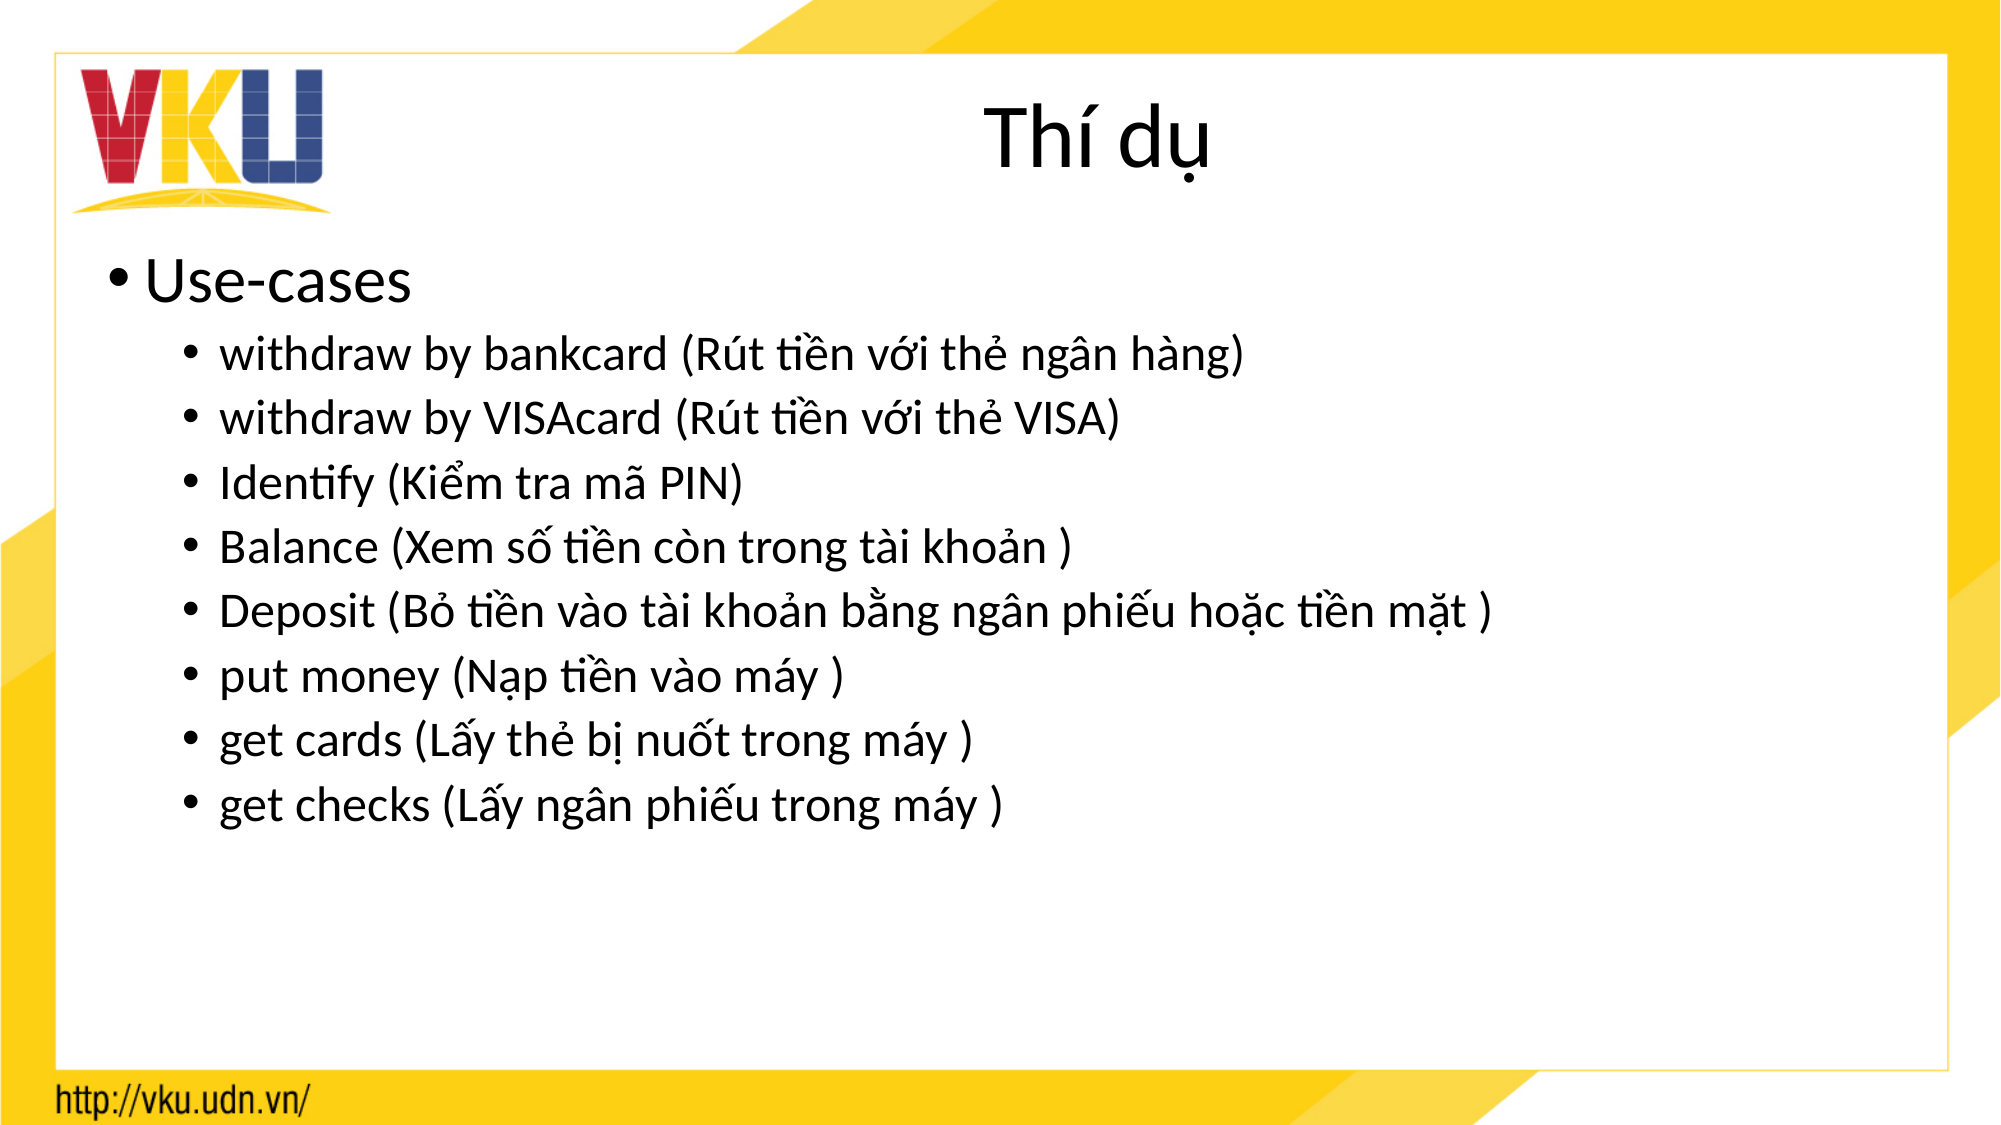

# Thí dụ
Use-cases
withdraw by bankcard (Rút tiền với thẻ ngân hàng)
withdraw by VISAcard (Rút tiền với thẻ VISA)
Identify (Kiểm tra mã PIN)
Balance (Xem số tiền còn trong tài khoản )
Deposit (Bỏ tiền vào tài khoản bằng ngân phiếu hoặc tiền mặt )
put money (Nạp tiền vào máy )
get cards (Lấy thẻ bị nuốt trong máy )
get checks (Lấy ngân phiếu trong máy )

66